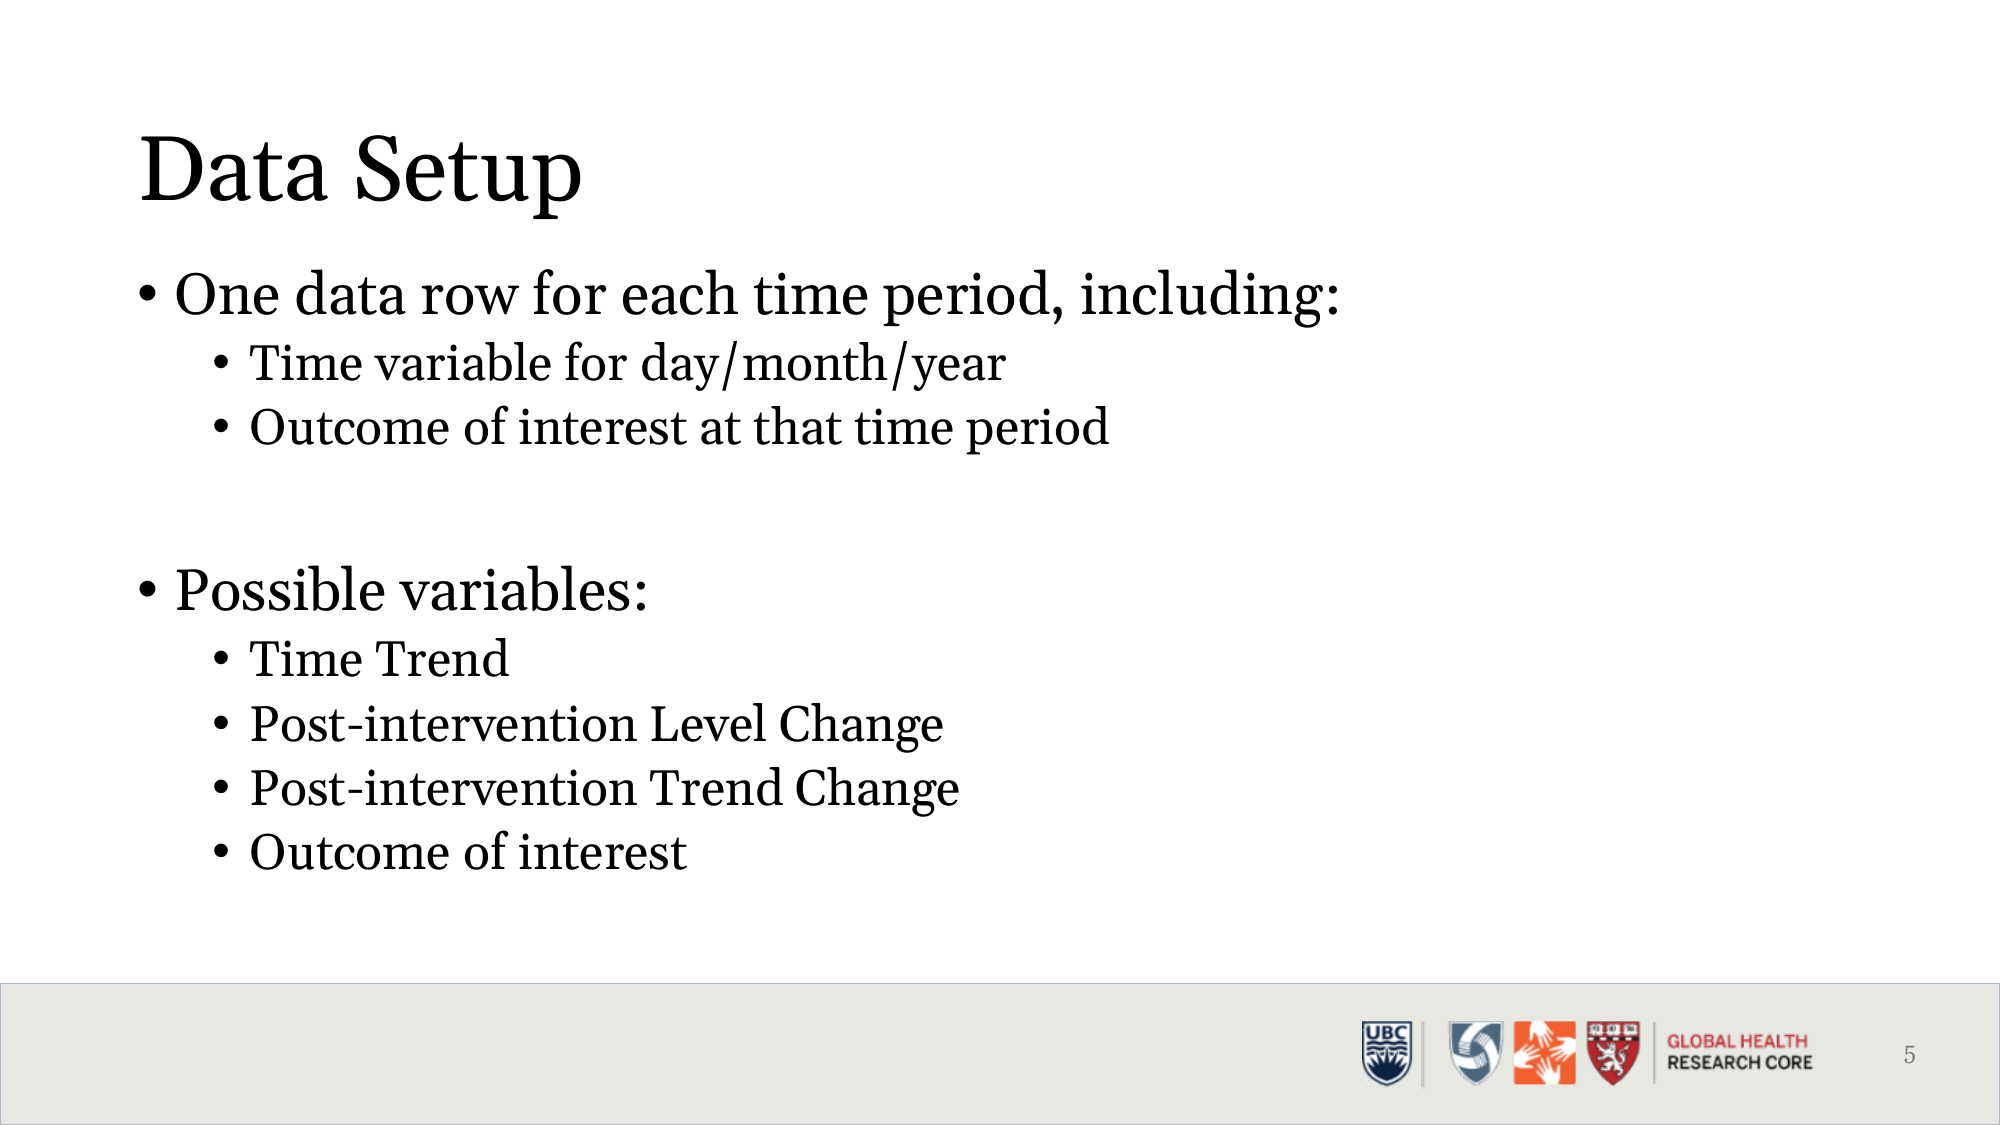

# Data Setup
One data row for each time period, including:
Time variable for day/month/year
Outcome of interest at that time period

Possible variables:
Time Trend
Post-intervention Level Change
Post-intervention Trend Change
Outcome of interest